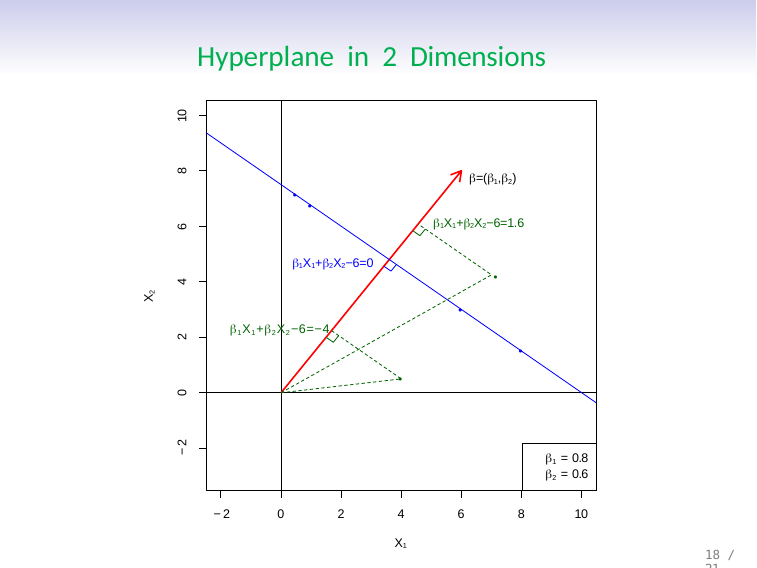

# Hyperplane in 2 Dimensions

10
8
β=(β1,β2)
●
●
β1X1+β2X2−6=1.6

β1X1+β2X2−6=0
●
6

4
X2
●
β1X1+β2X2−6=−4

2

●
●
0
−2
β1 = 0.8
β2 = 0.6
−2
0
2
4
6
8
10
X1
18 / 21